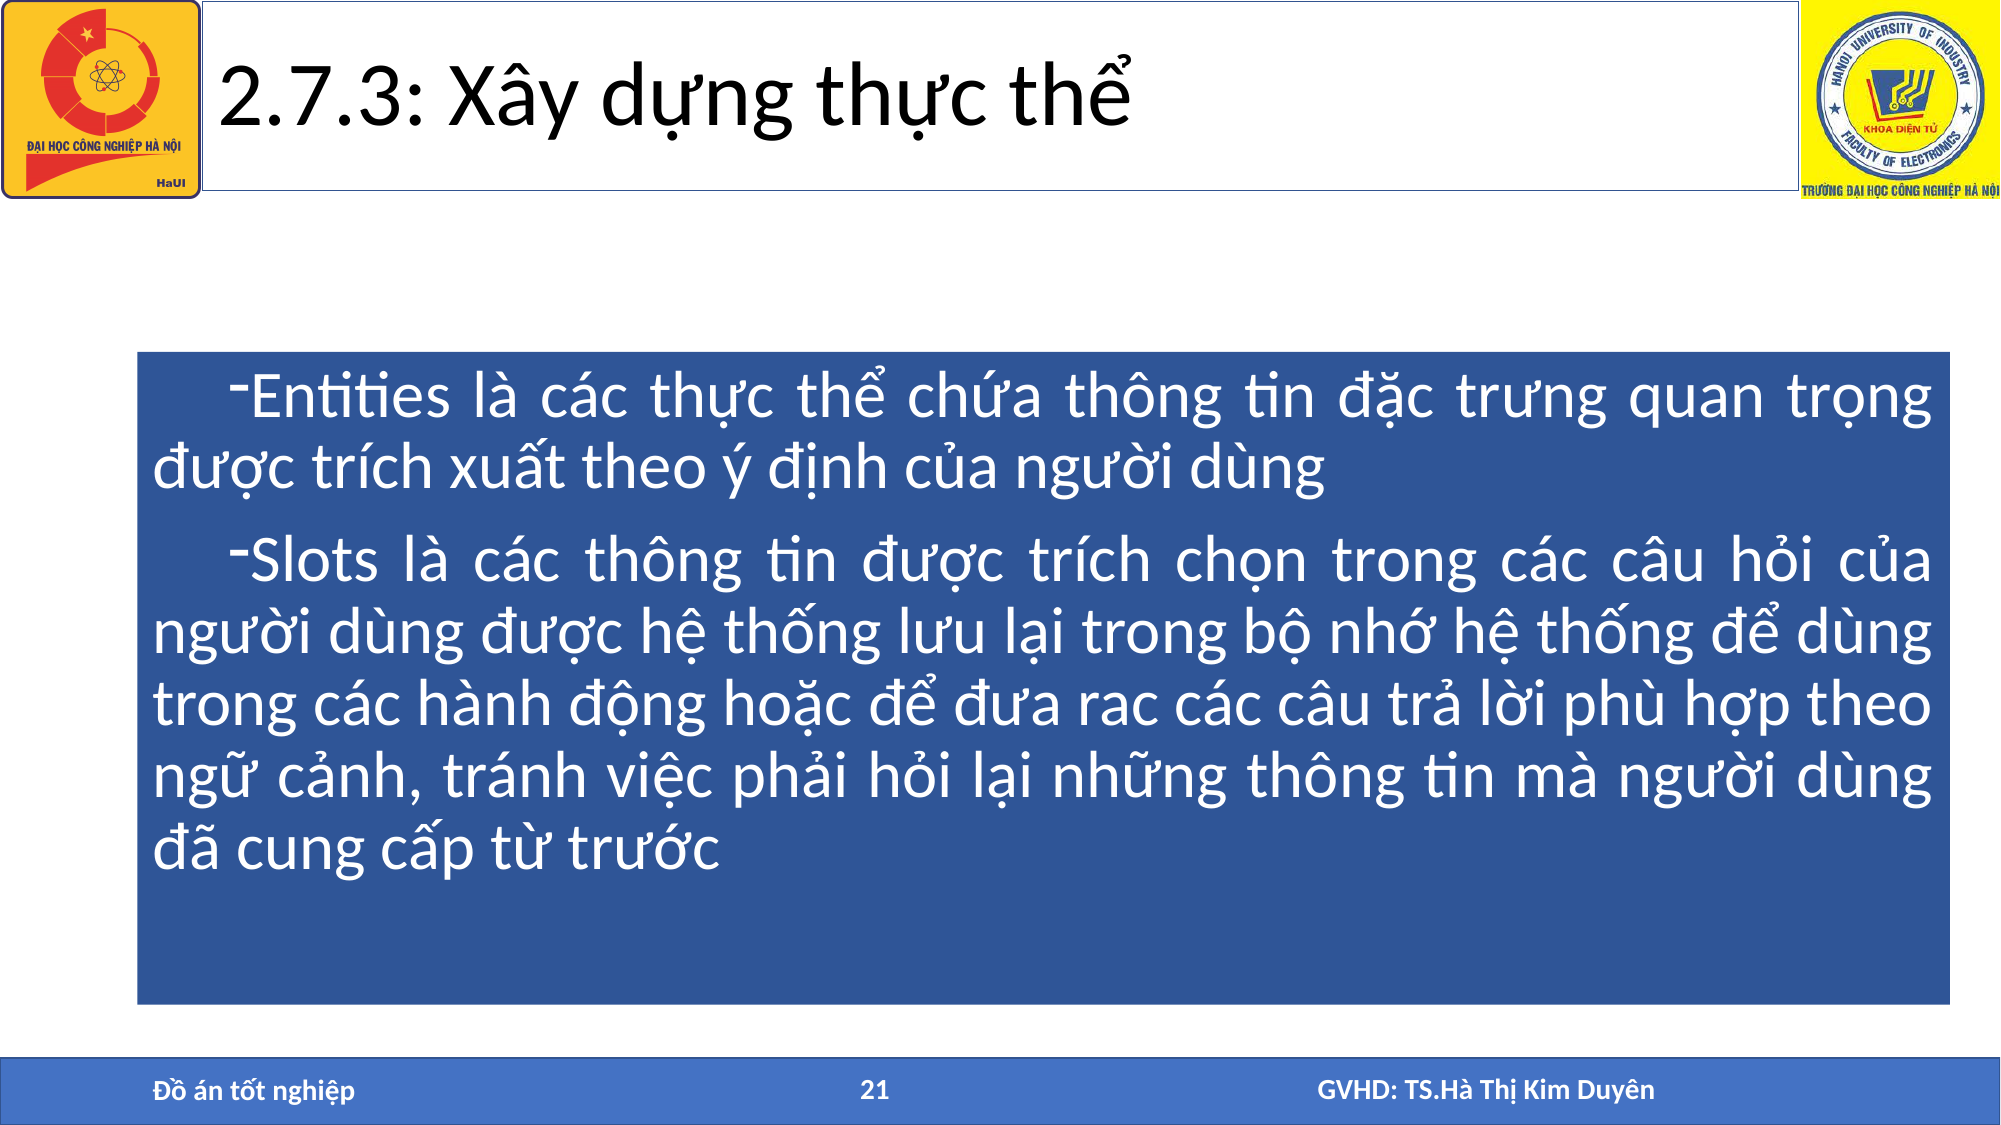

# 2.7.3: Xây dựng thực thể
Entities là các thực thể chứa thông tin đặc trưng quan trọng được trích xuất theo ý định của người dùng
Slots là các thông tin được trích chọn trong các câu hỏi của người dùng được hệ thống lưu lại trong bộ nhớ hệ thống để dùng trong các hành động hoặc để đưa rac các câu trả lời phù hợp theo ngữ cảnh, tránh việc phải hỏi lại những thông tin mà người dùng đã cung cấp từ trước
Đồ án tốt nghiệp
21
GVHD: TS.Hà Thị Kim Duyên